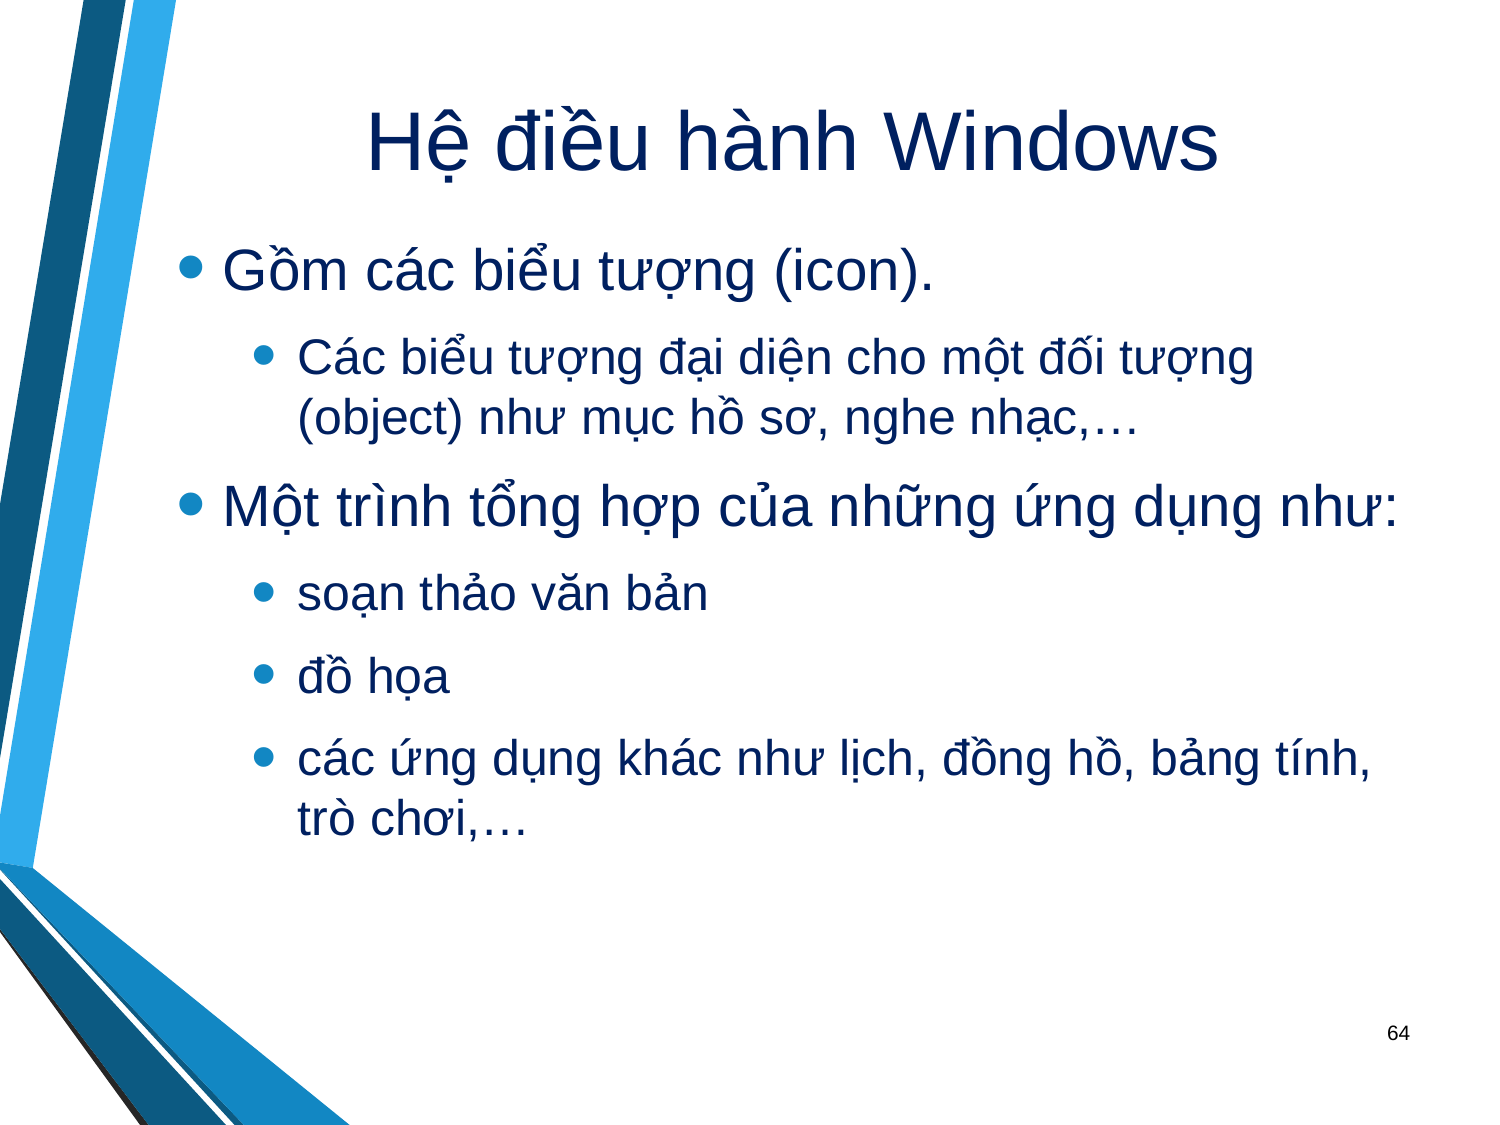

# Hệ điều hành Windows
Gồm các biểu tượng (icon).
Các biểu tượng đại diện cho một đối tượng (object) như mục hồ sơ, nghe nhạc,…
Một trình tổng hợp của những ứng dụng như:
soạn thảo văn bản
đồ họa
các ứng dụng khác như lịch, đồng hồ, bảng tính, trò chơi,…

64